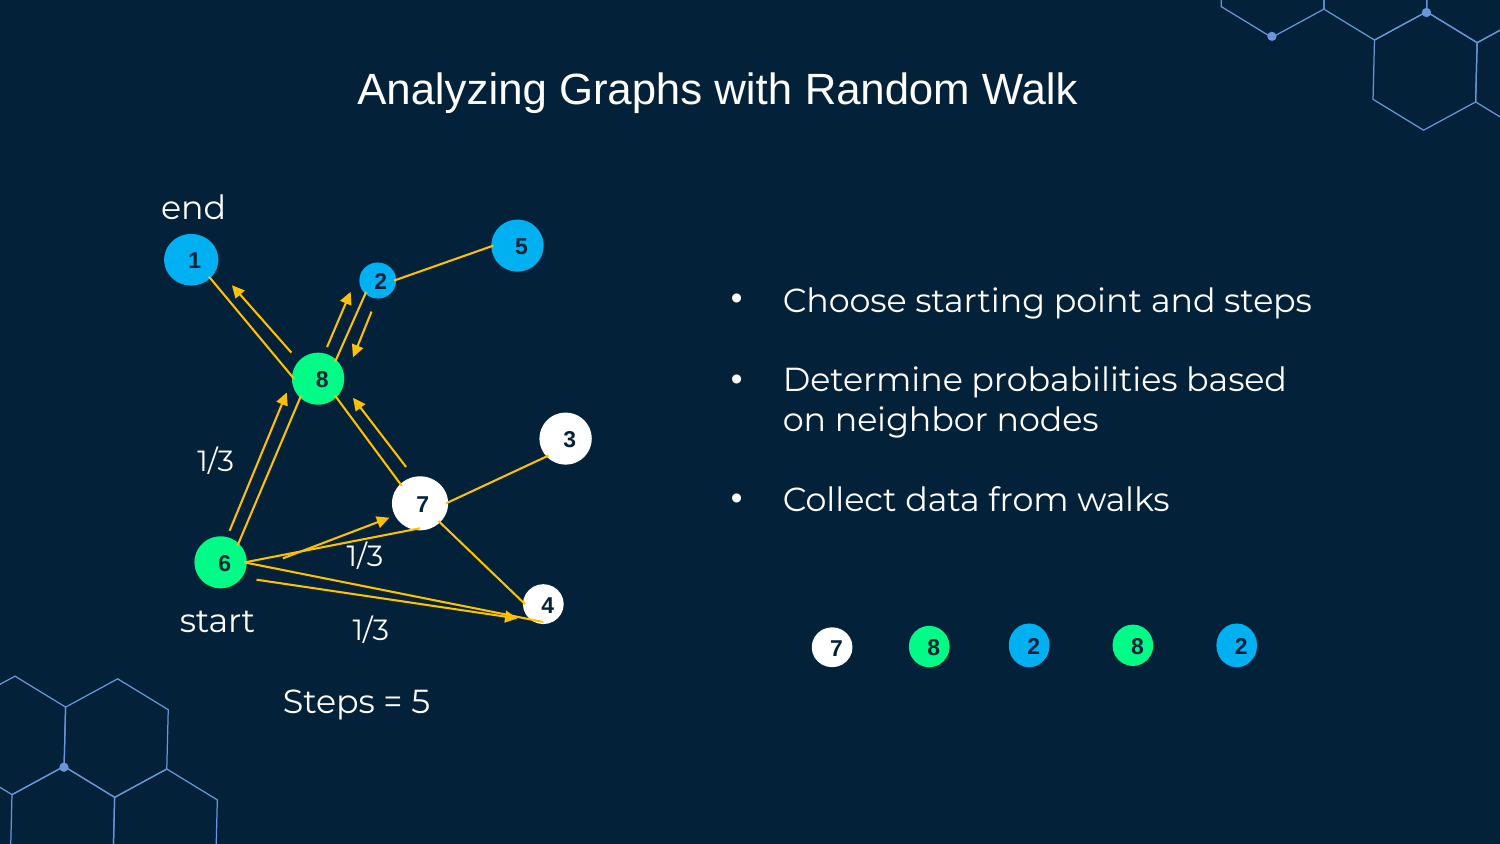

# Analyzing Graphs with Random Walk
end
5
1
2
8
3
7
6
4
Choose starting point and steps

Determine probabilities based on neighbor nodes

Collect data from walks
1/3
1/3
start
1/3
2
2
8
8
7
Steps = 5